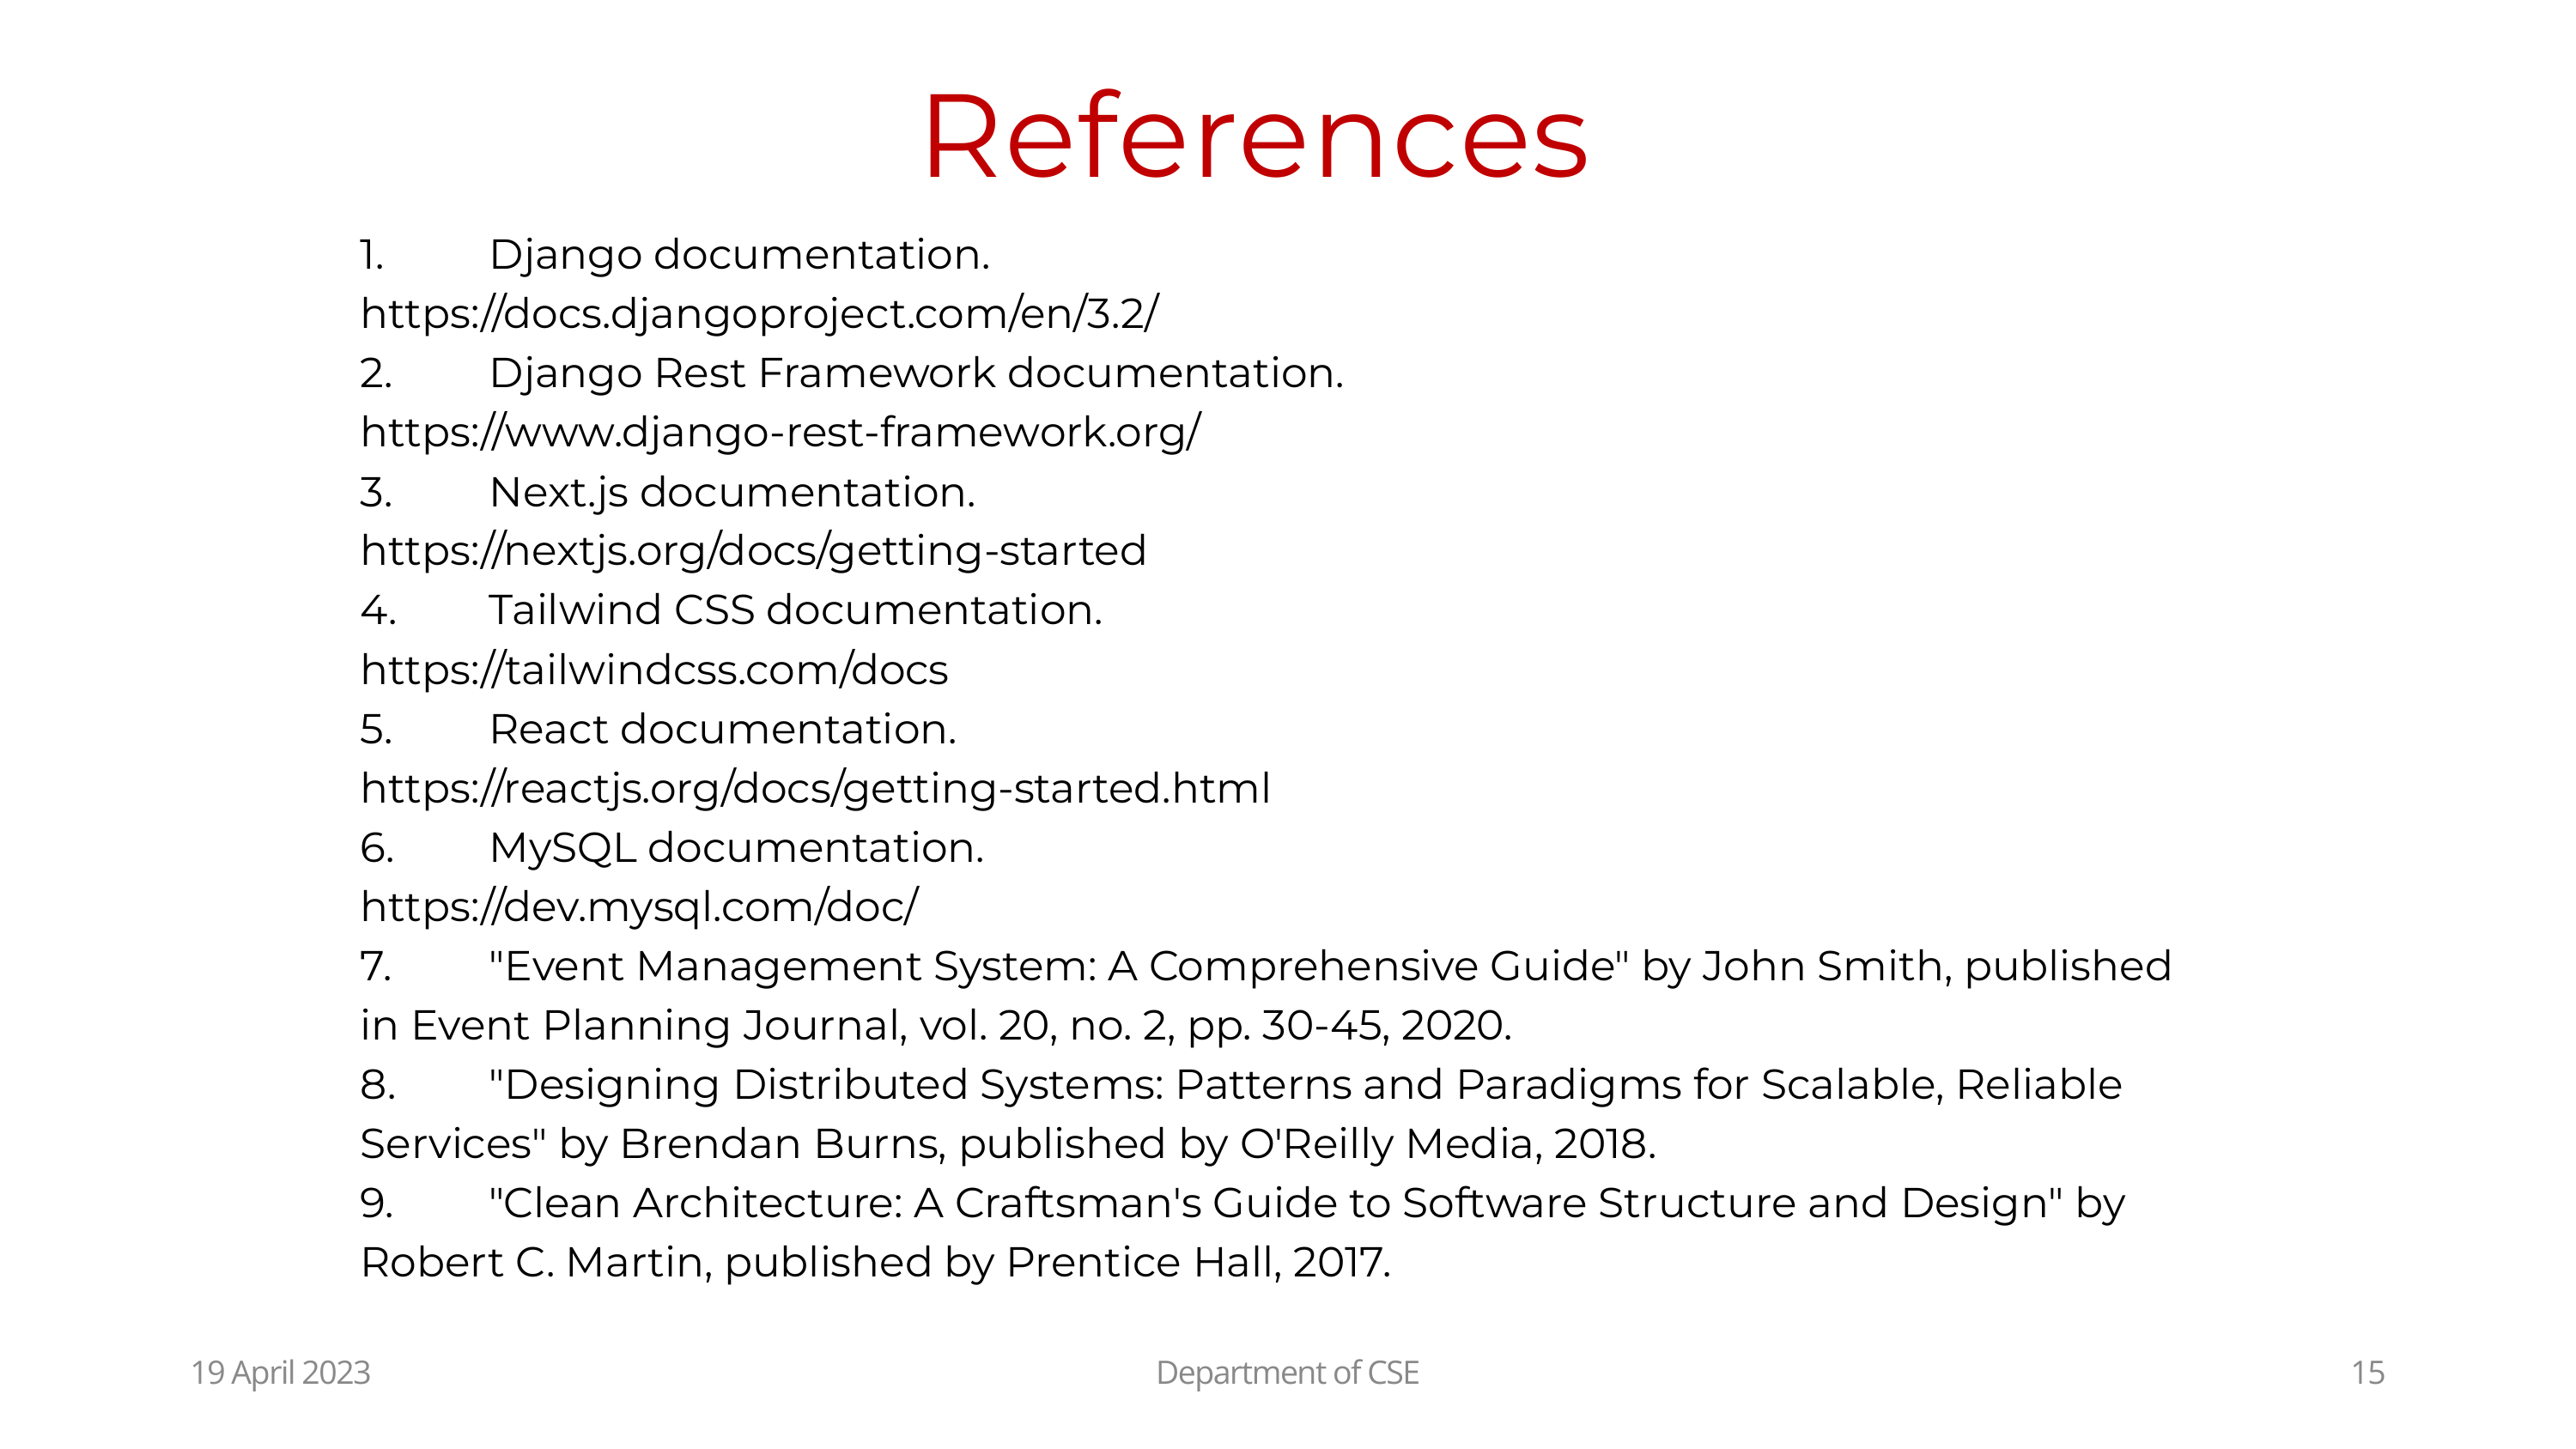

References

1.	Django documentation.
https://docs.djangoproject.com/en/3.2/
2.	Django Rest Framework documentation.
https://www.django-rest-framework.org/
3.	Next.js documentation.
https://nextjs.org/docs/getting-started
4.	Tailwind CSS documentation.
https://tailwindcss.com/docs
5.	React documentation.
https://reactjs.org/docs/getting-started.html
6.	MySQL documentation.
https://dev.mysql.com/doc/
7.	"Event Management System: A Comprehensive Guide" by John Smith, published in Event Planning Journal, vol. 20, no. 2, pp. 30-45, 2020.
8.	"Designing Distributed Systems: Patterns and Paradigms for Scalable, Reliable Services" by Brendan Burns, published by O'Reilly Media, 2018.
9.	"Clean Architecture: A Craftsman's Guide to Software Structure and Design" by Robert C. Martin, published by Prentice Hall, 2017.

19 April 2023
Department of CSE
15